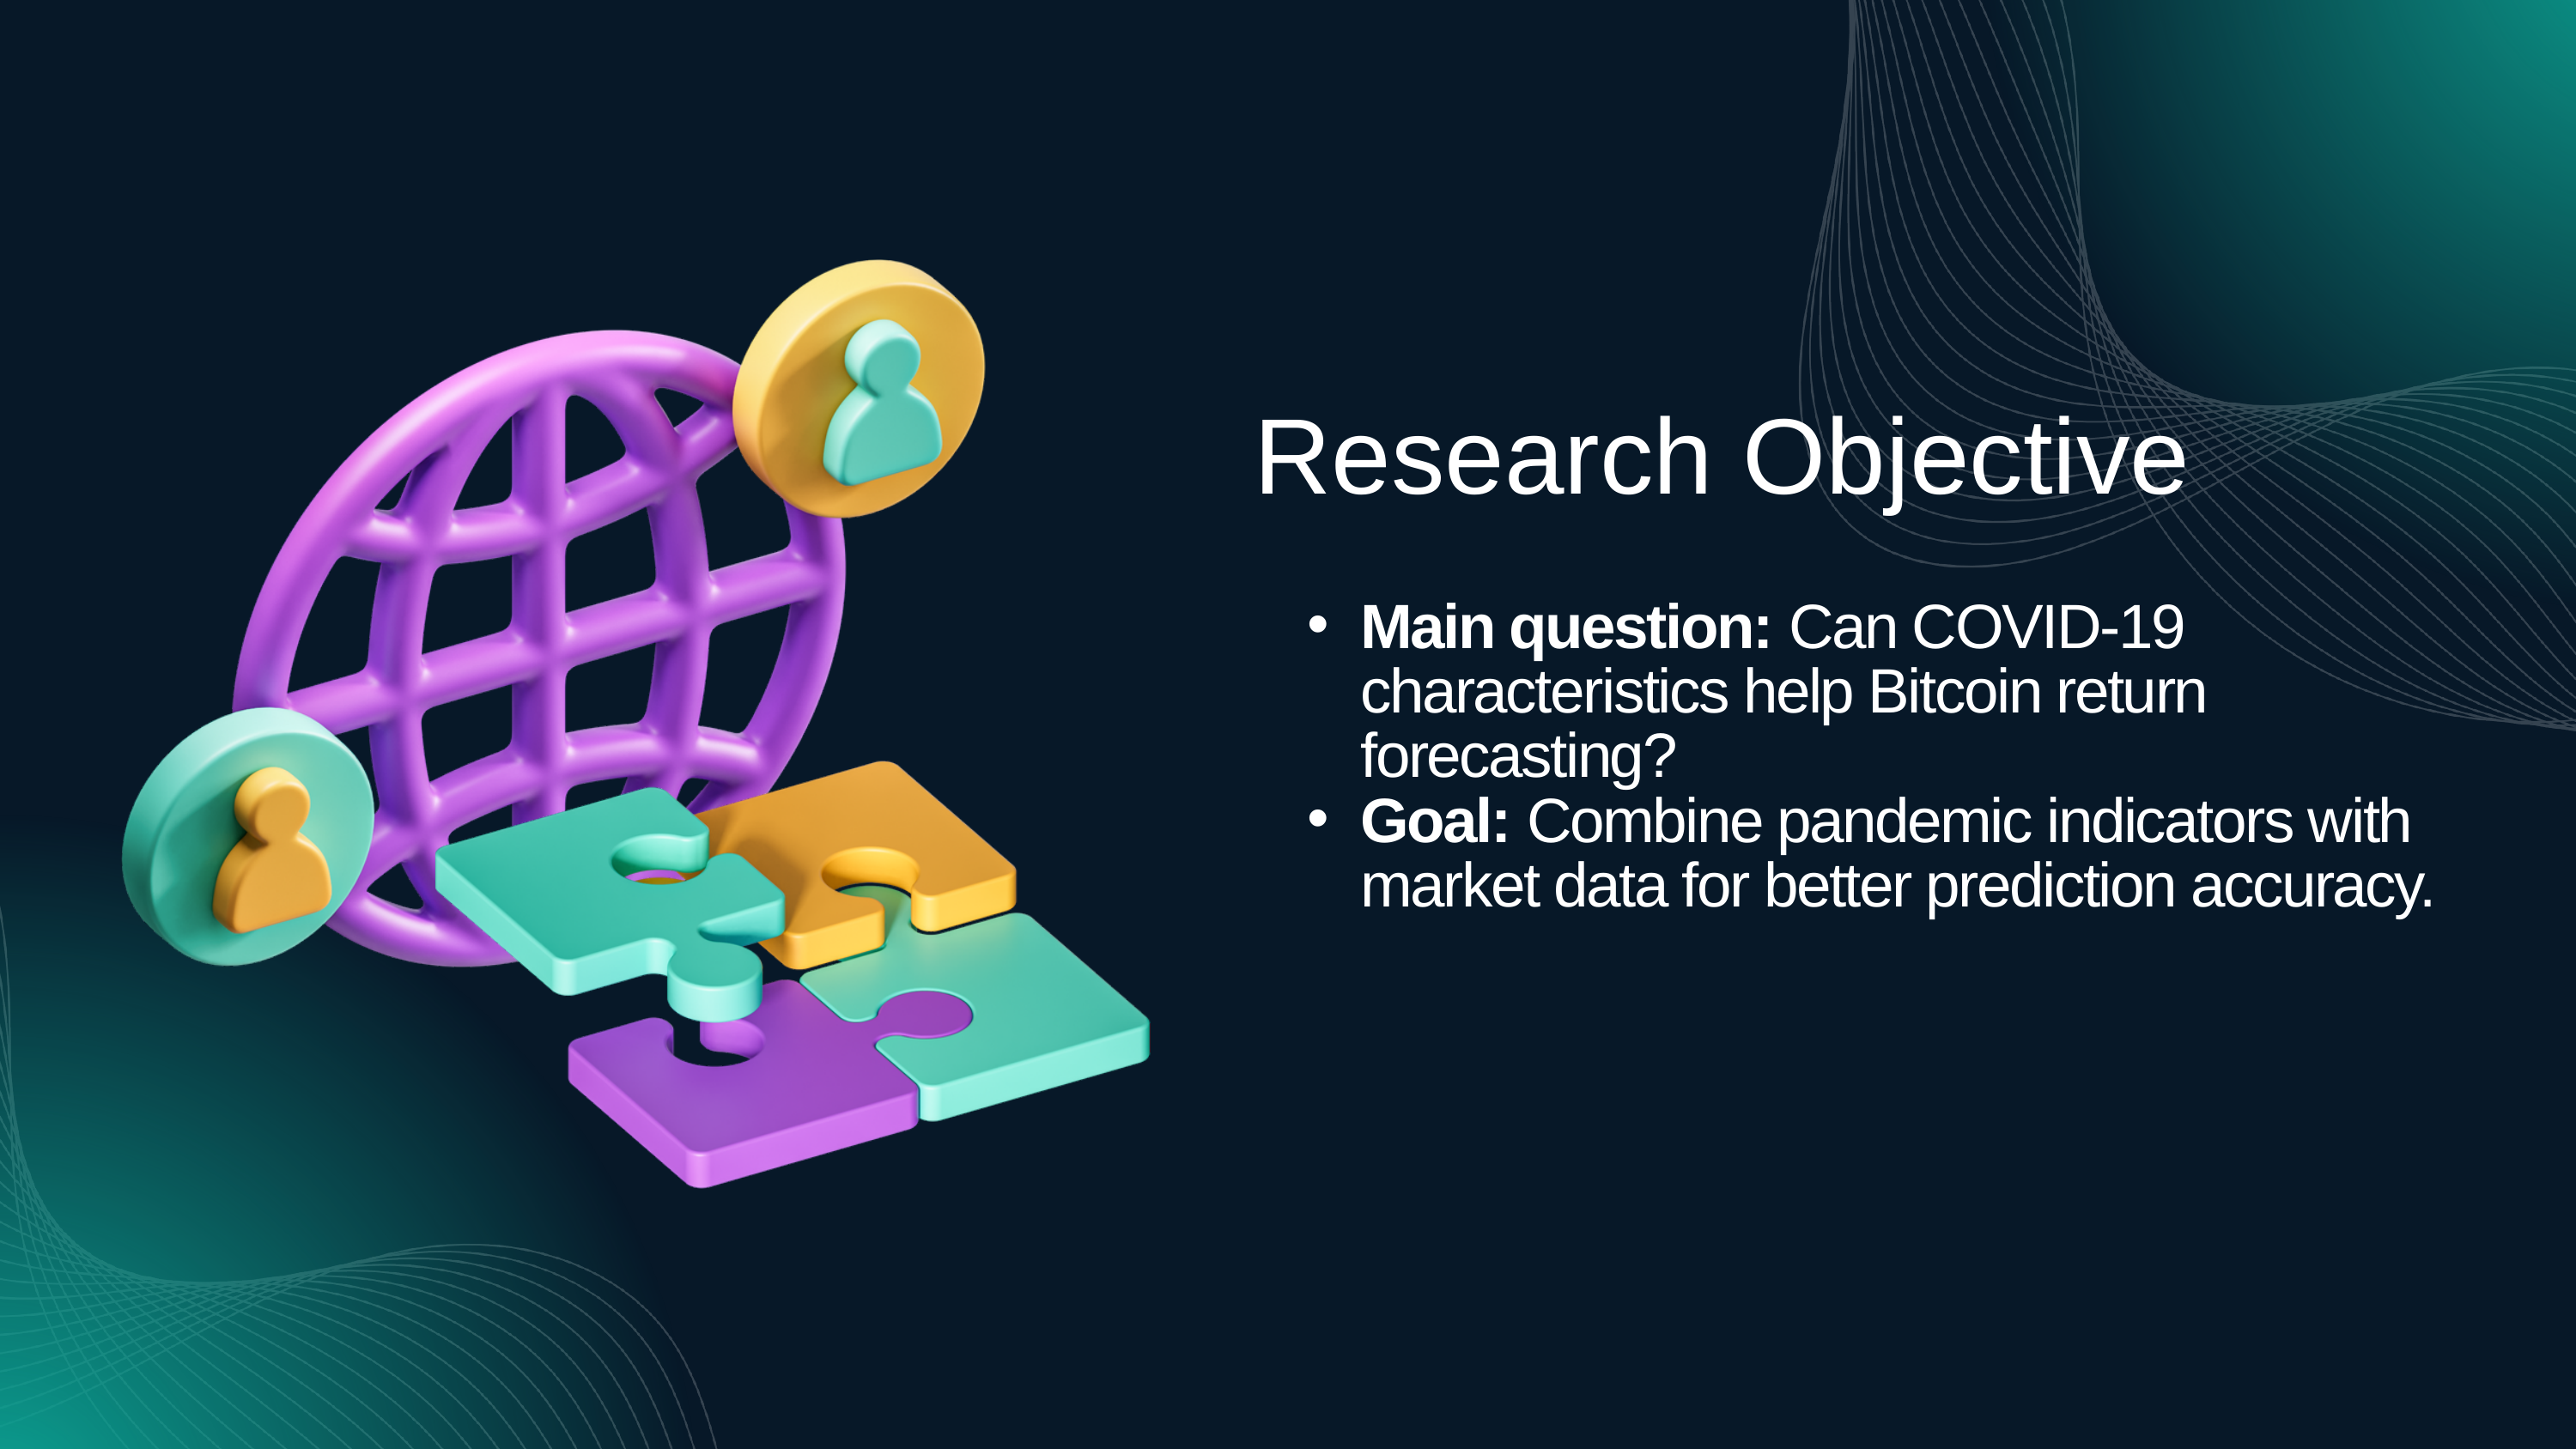

Research Objective

Main question: Can COVID-19 characteristics help Bitcoin return forecasting?
Goal: Combine pandemic indicators with market data for better prediction accuracy.